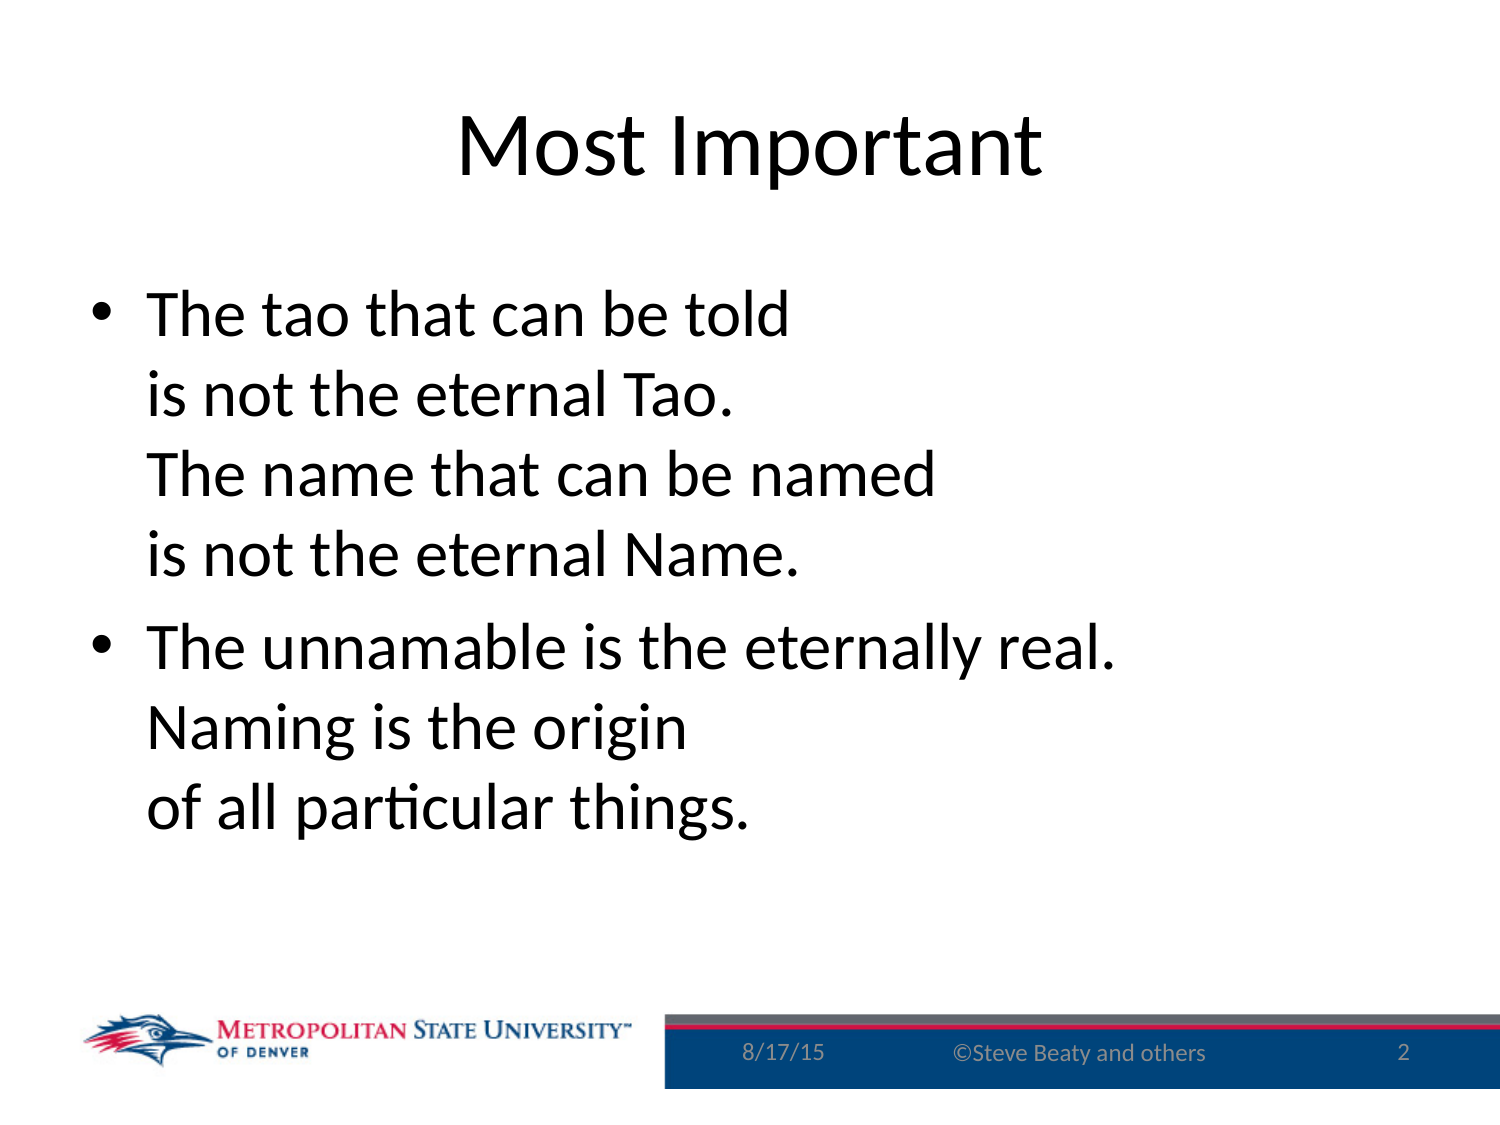

# Most Important
The tao that can be told
is not the eternal Tao.
The name that can be named
is not the eternal Name.
The unnamable is the eternally real.
Naming is the origin
of all particular things.
8/17/15
2
©Steve Beaty and others